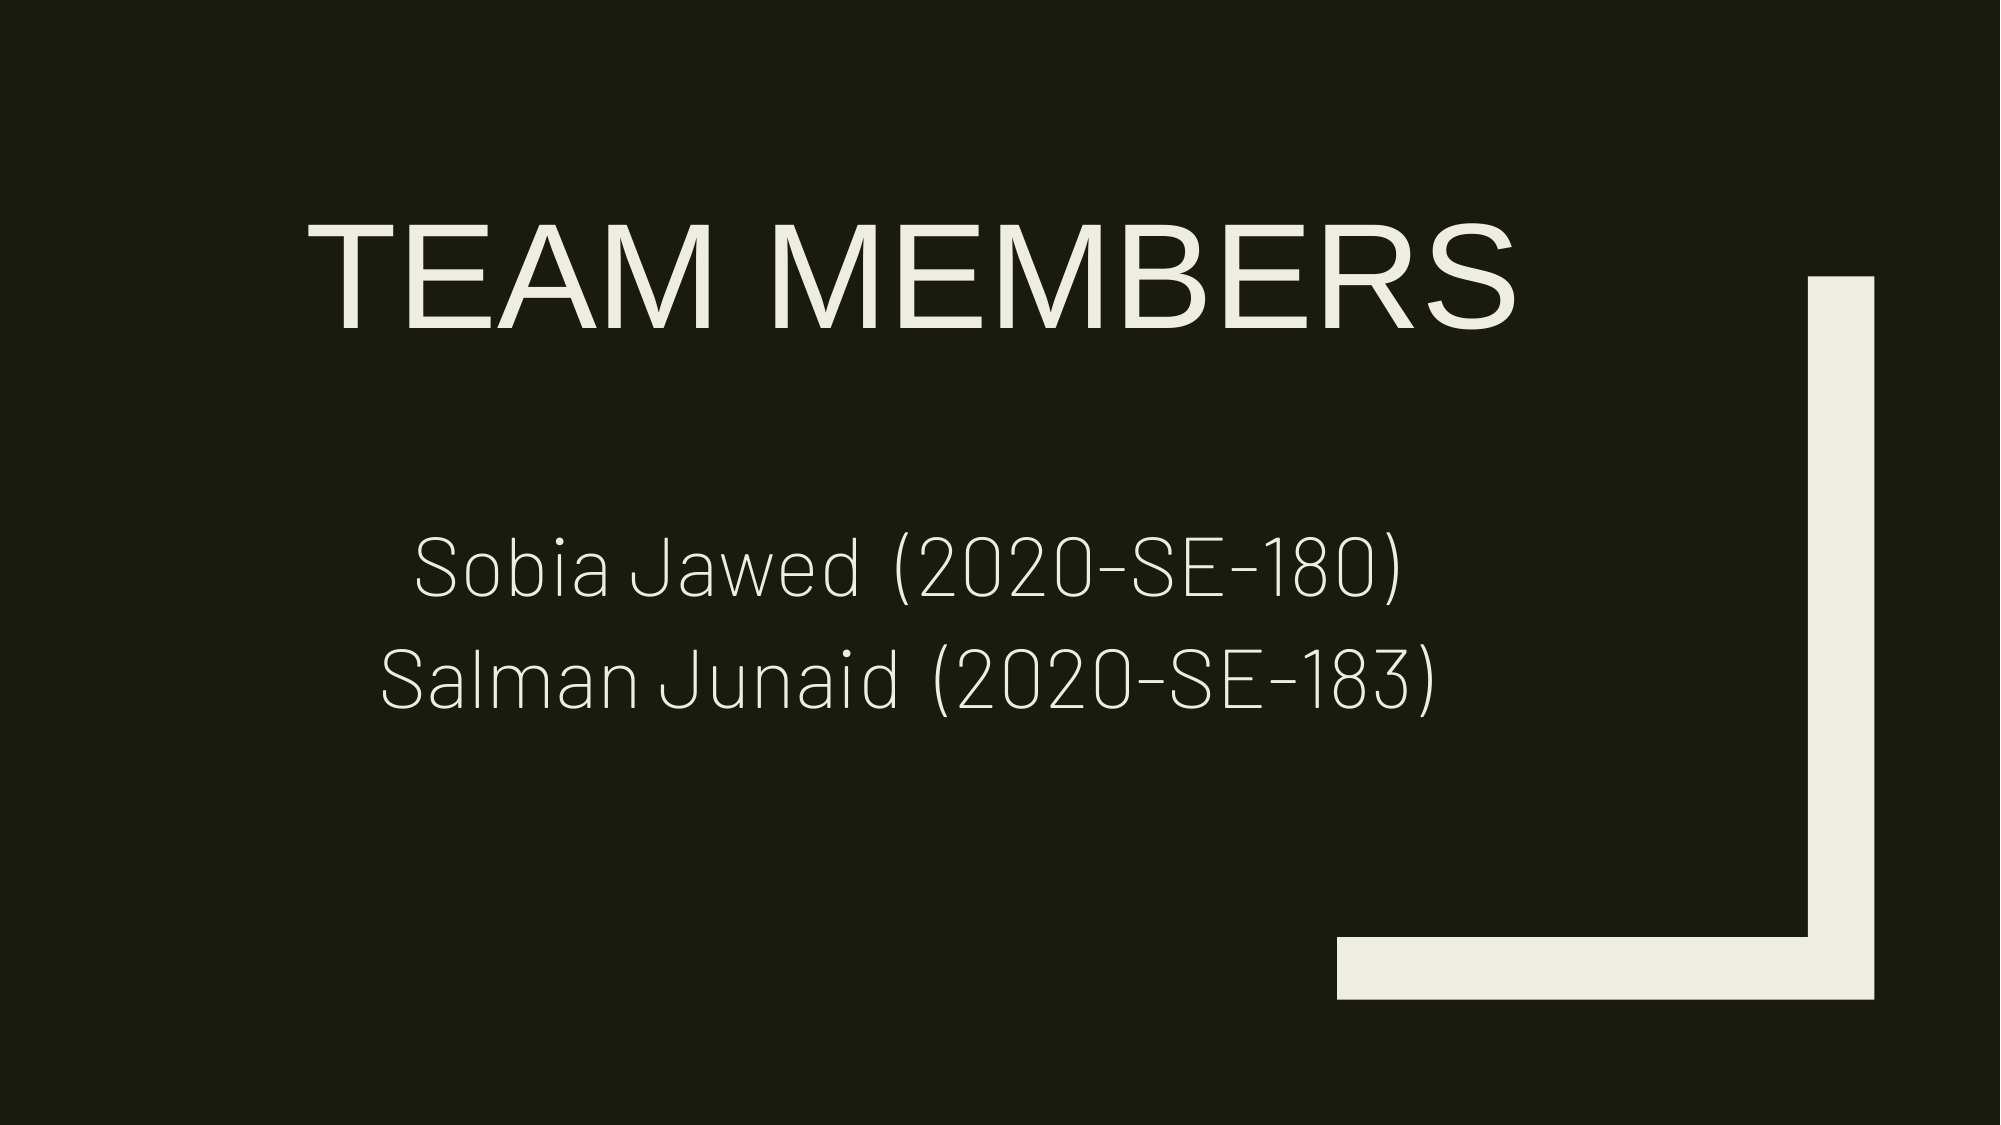

# Team Members
Sobia Jawed  (2020-SE-180)
Salman Junaid  (2020-SE-183)